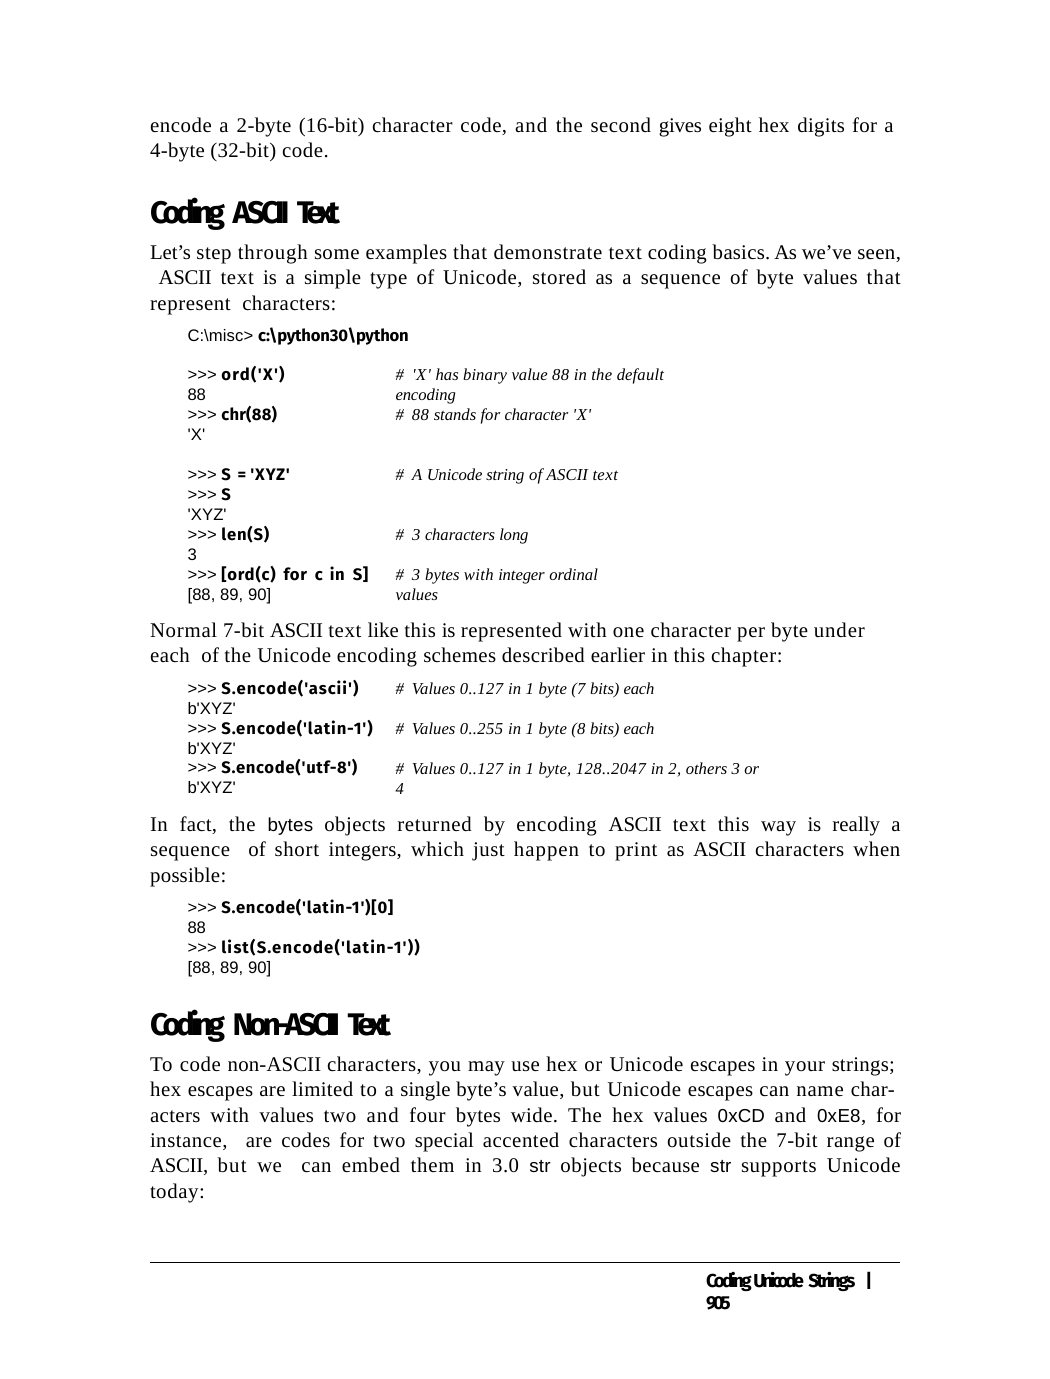

encode a 2-byte (16-bit) character code, and the second gives eight hex digits for a  4-byte (32-bit) code.

Coding ASCII Text
Let’s step through some examples that demonstrate text coding basics. As we’ve seen,  ASCII text is a simple type of Unicode, stored as a sequence of byte values that represent  characters:
C:\misc> c:\python30\python
>>> ord('X')
88
>>> chr(88)
'X'
# 'X' has binary value 88 in the default encoding
# 88 stands for character 'X'
>>> S = 'XYZ'
>>> S
'XYZ'
>>> len(S)
3
>>> [ord(c) for c in S]
[88, 89, 90]
# A Unicode string of ASCII text
# 3 characters long
# 3 bytes with integer ordinal values
Normal 7-bit ASCII text like this is represented with one character per byte under each  of the Unicode encoding schemes described earlier in this chapter:
>>> S.encode('ascii')
b'XYZ'
>>> S.encode('latin-1')
b'XYZ'
>>> S.encode('utf-8')
b'XYZ'
# Values 0..127 in 1 byte (7 bits) each
# Values 0..255 in 1 byte (8 bits) each
# Values 0..127 in 1 byte, 128..2047 in 2, others 3 or 4
In fact, the bytes objects returned by encoding ASCII text this way is really a sequence  of short integers, which just happen to print as ASCII characters when possible:
>>> S.encode('latin-1')[0]
88
>>> list(S.encode('latin-1'))
[88, 89, 90]

Coding Non-ASCII Text
To code non-ASCII characters, you may use hex or Unicode escapes in your strings;  hex escapes are limited to a single byte’s value, but Unicode escapes can name char-  acters with values two and four bytes wide. The hex values 0xCD and 0xE8, for instance,  are codes for two special accented characters outside the 7-bit range of ASCII, but we  can embed them in 3.0 str objects because str supports Unicode today:

Coding Unicode Strings  |  905